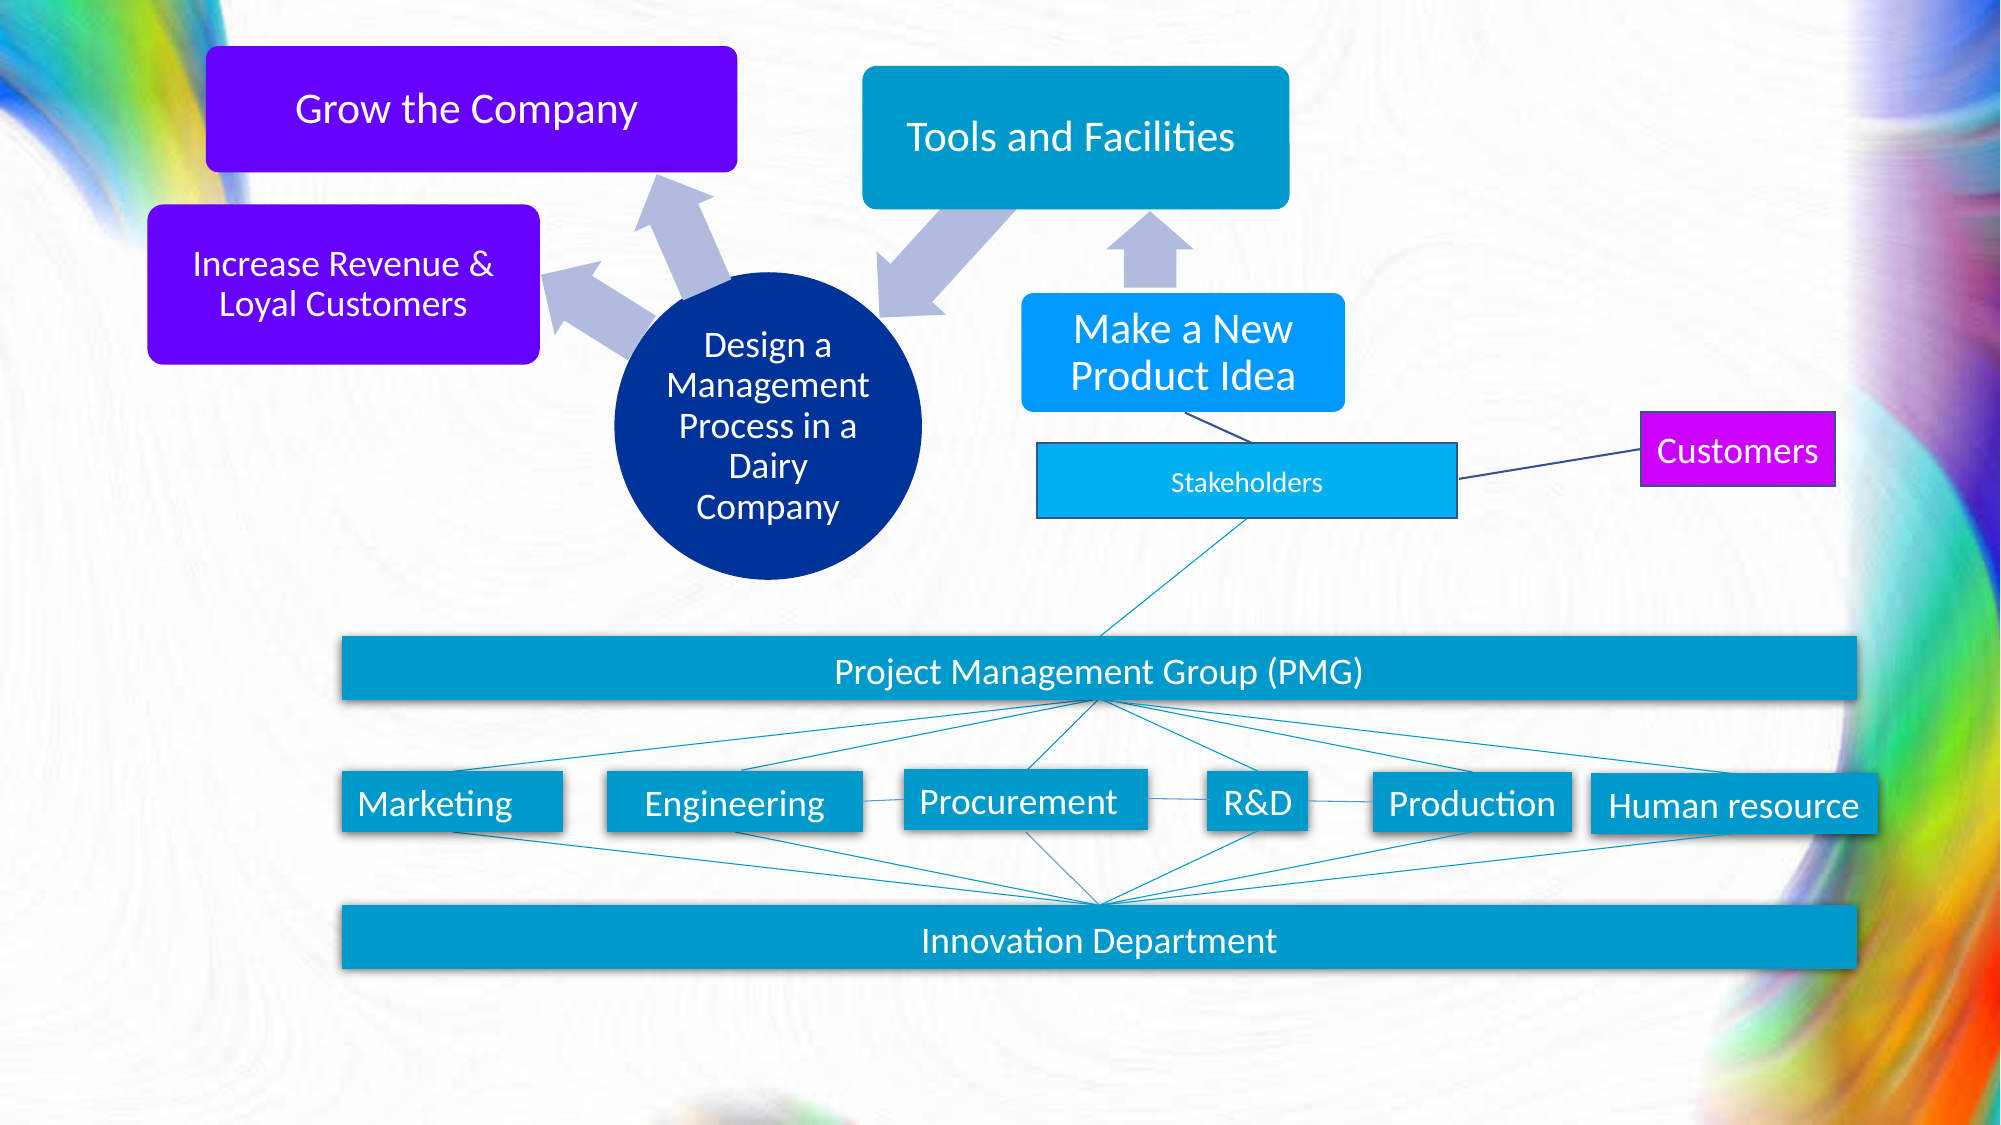

Grow the Company

Tools and Facilities

Increase Revenue & Loyal Customers

Design a Management Process in a Dairy Company

Make a New Product Idea
Customers
Stakeholders
Project Management Group (PMG)
Procurement
R&D
Marketing
Engineering
Production
Human resource
Innovation Department